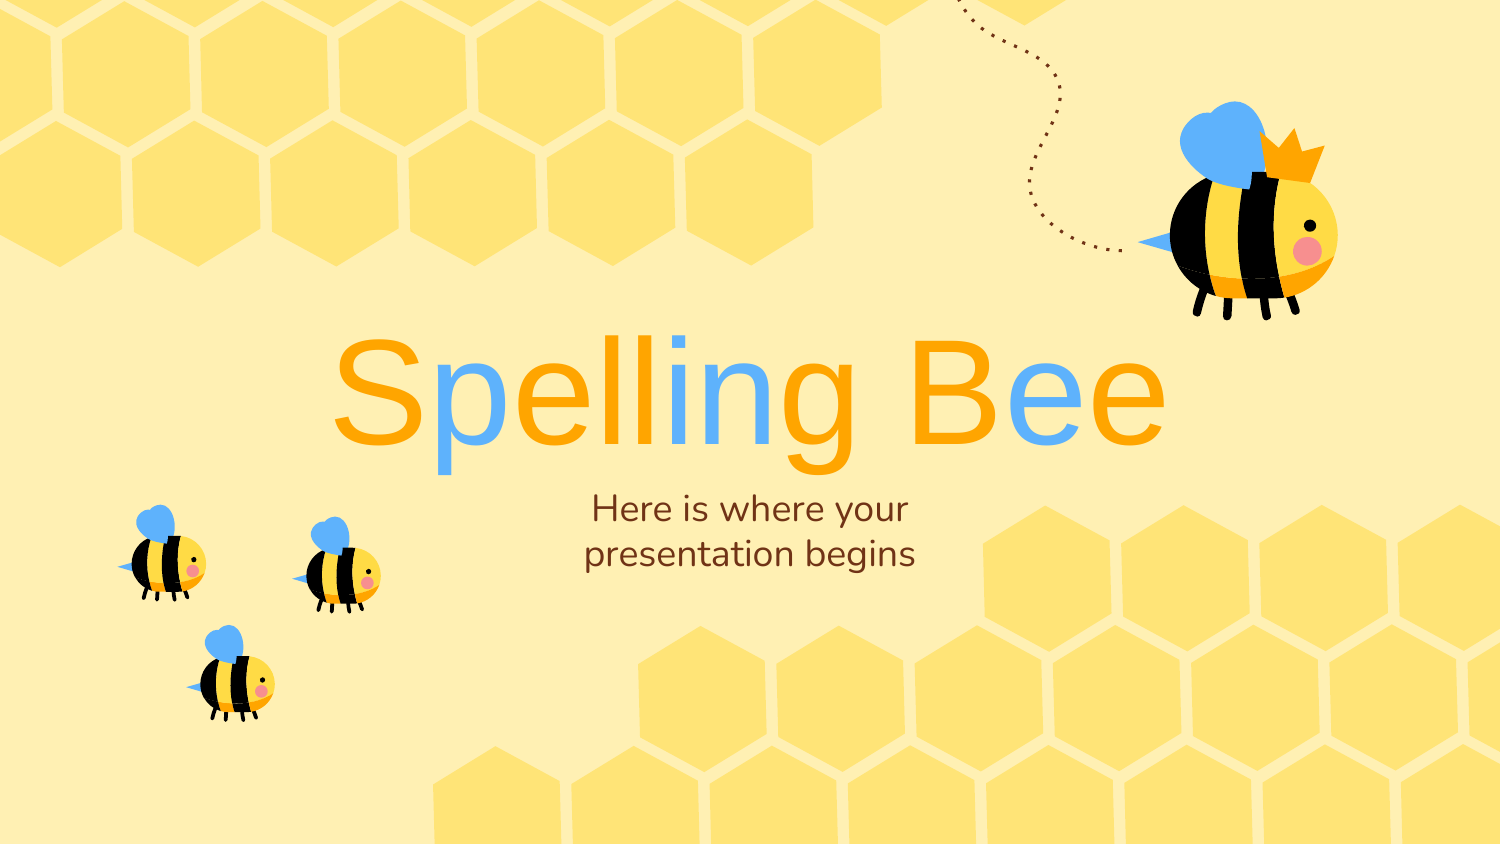

# Spelling Bee
Here is where your presentation begins